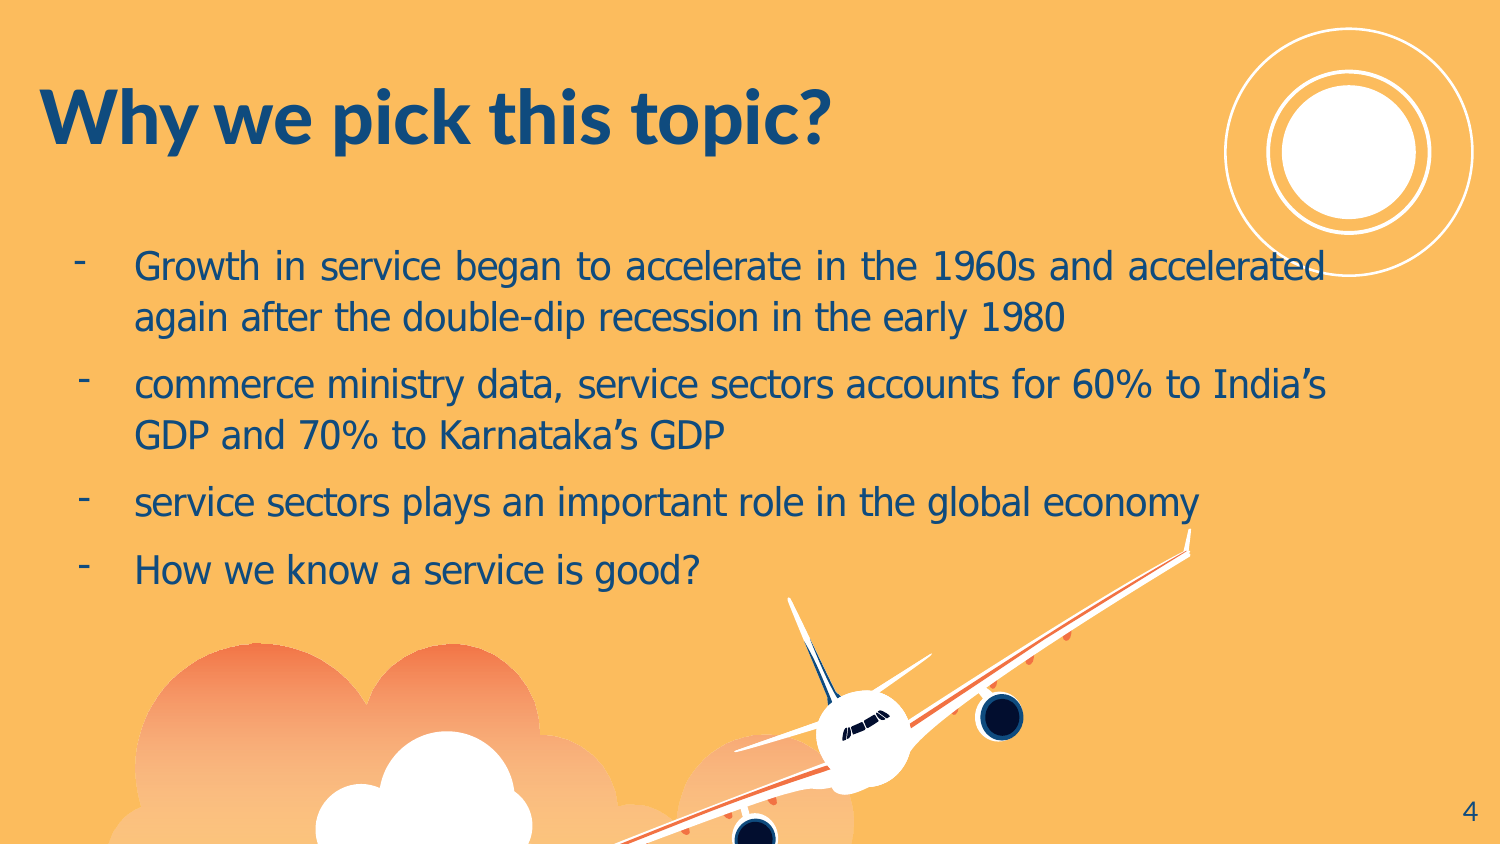

# Why we pick this topic?
Growth in service began to accelerate in the 1960s and accelerated again after the double-dip recession in the early 1980
commerce ministry data, service sectors accounts for 60% to India’s GDP and 70% to Karnataka’s GDP
service sectors plays an important role in the global economy
How we know a service is good?

4